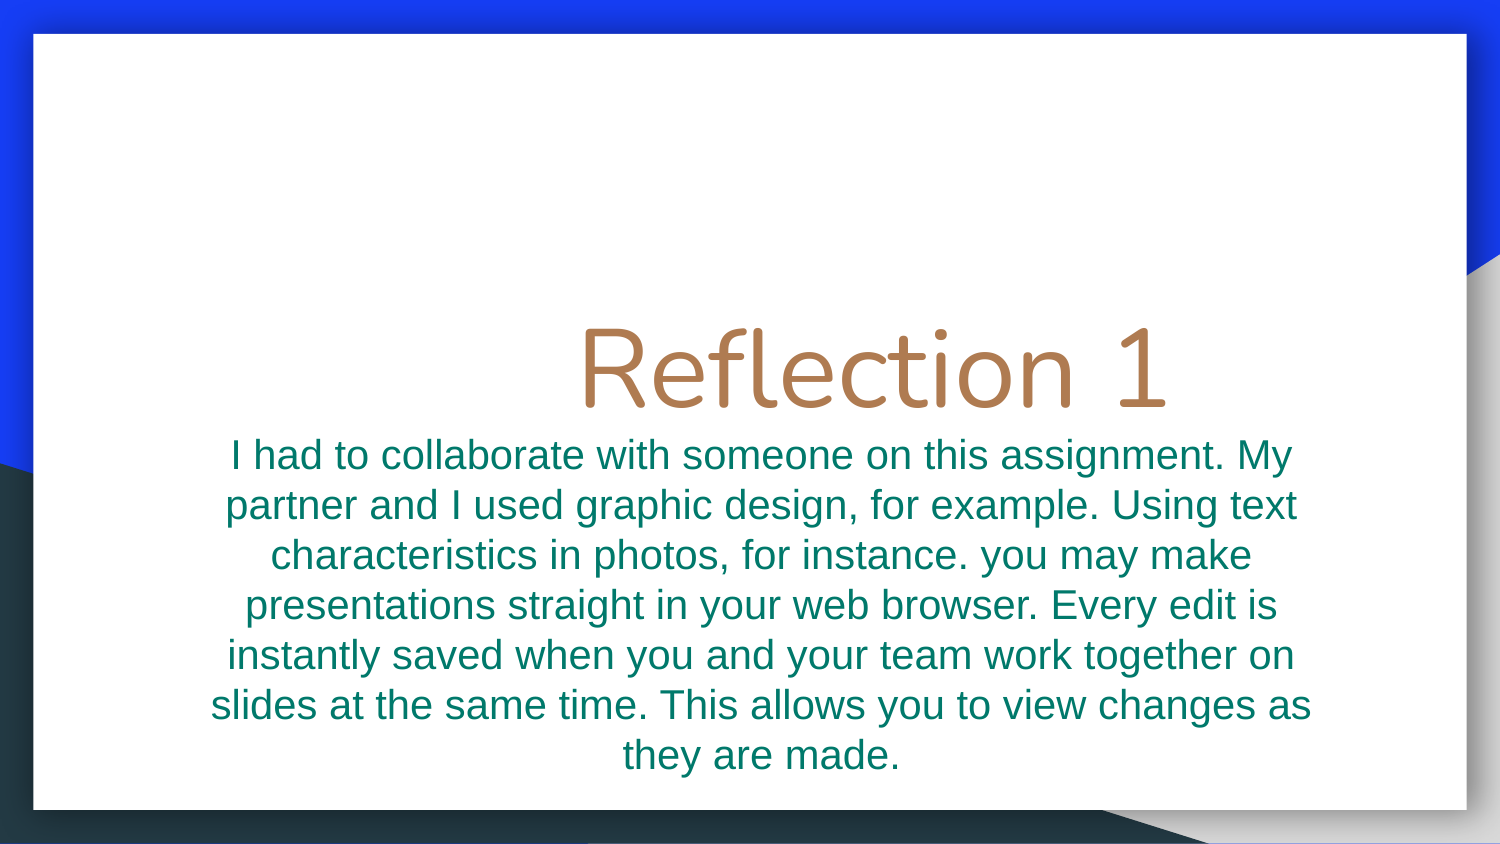

# Reflection 1

I had to collaborate with someone on this assignment. My partner and I used graphic design, for example. Using text characteristics in photos, for instance. you may make presentations straight in your web browser. Every edit is instantly saved when you and your team work together on slides at the same time. This allows you to view changes as they are made.